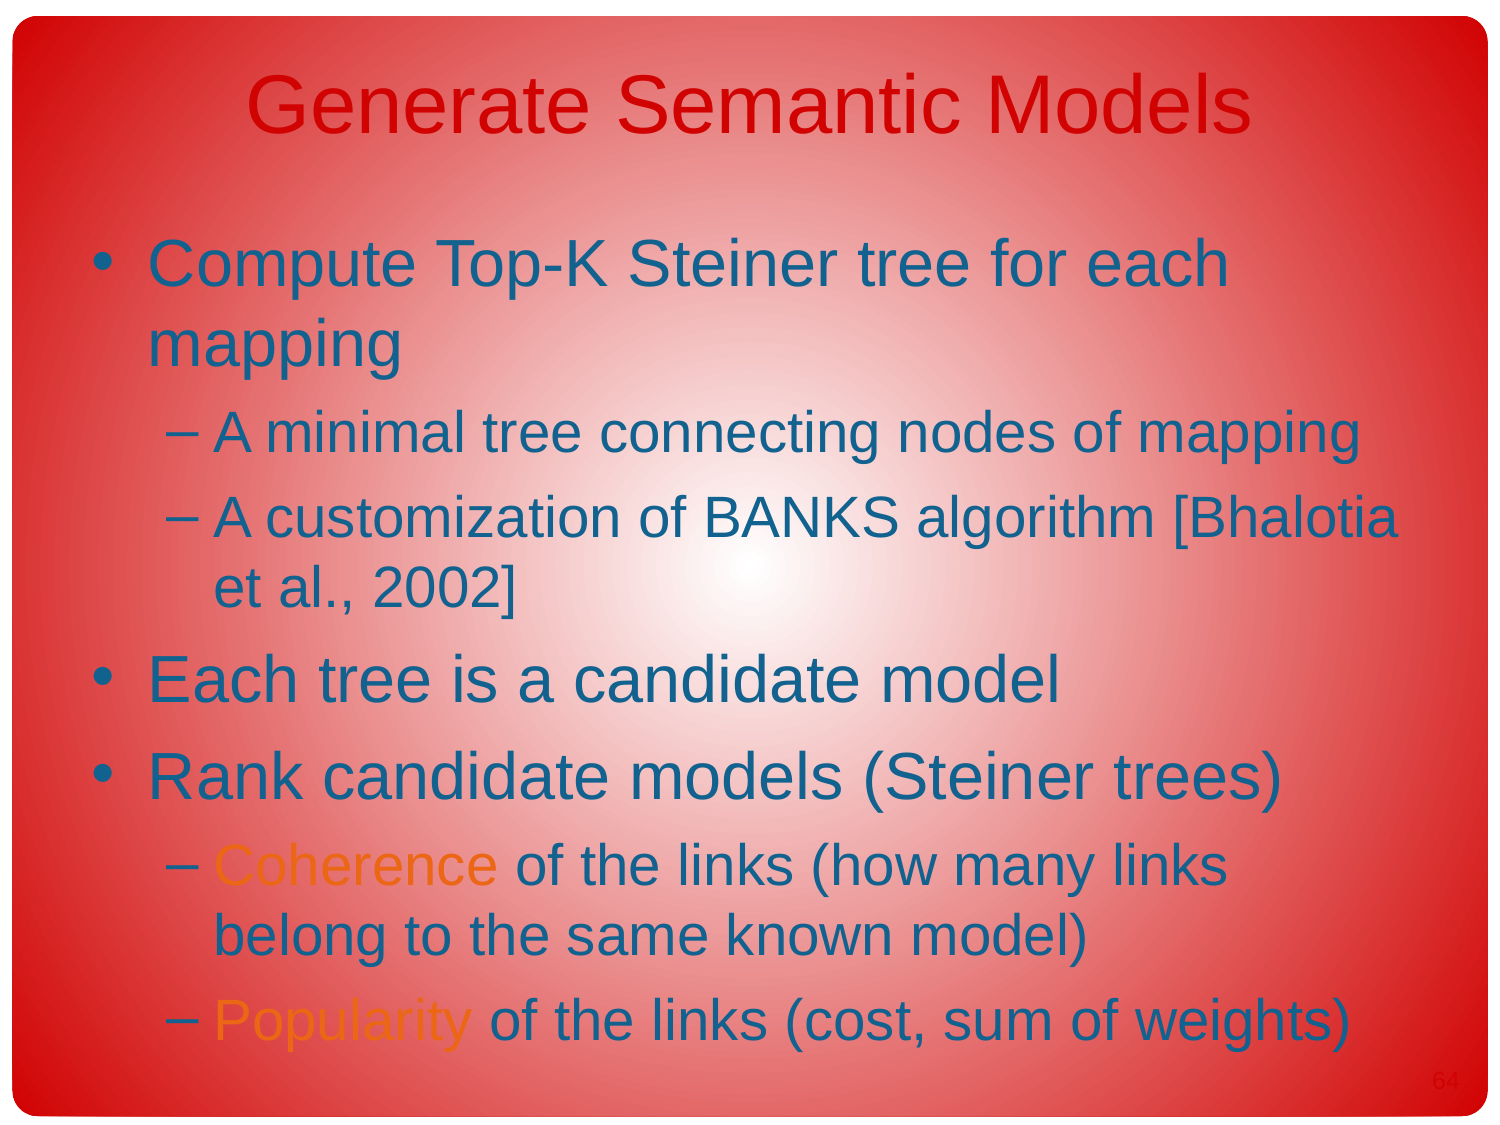

# Generate Semantic Models
Compute Top-K Steiner tree for each mapping
A minimal tree connecting nodes of mapping
A customization of BANKS algorithm [Bhalotia et al., 2002]
Each tree is a candidate model
Rank candidate models (Steiner trees)
Coherence of the links (how many links belong to the same known model)
Popularity of the links (cost, sum of weights)

64